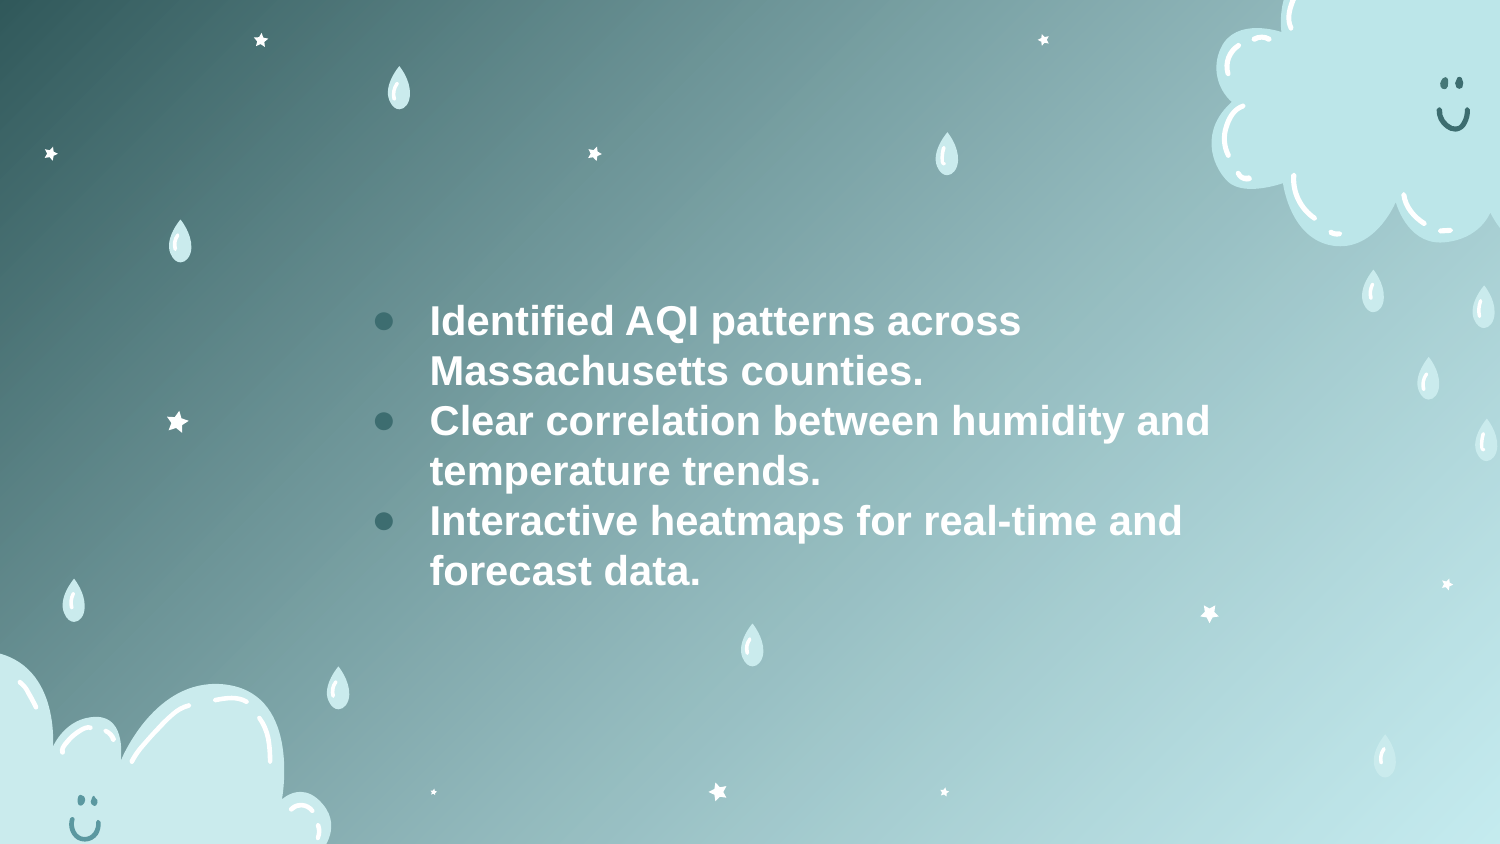

# Identified AQI patterns across Massachusetts counties.
Clear correlation between humidity and temperature trends.
Interactive heatmaps for real-time and forecast data.